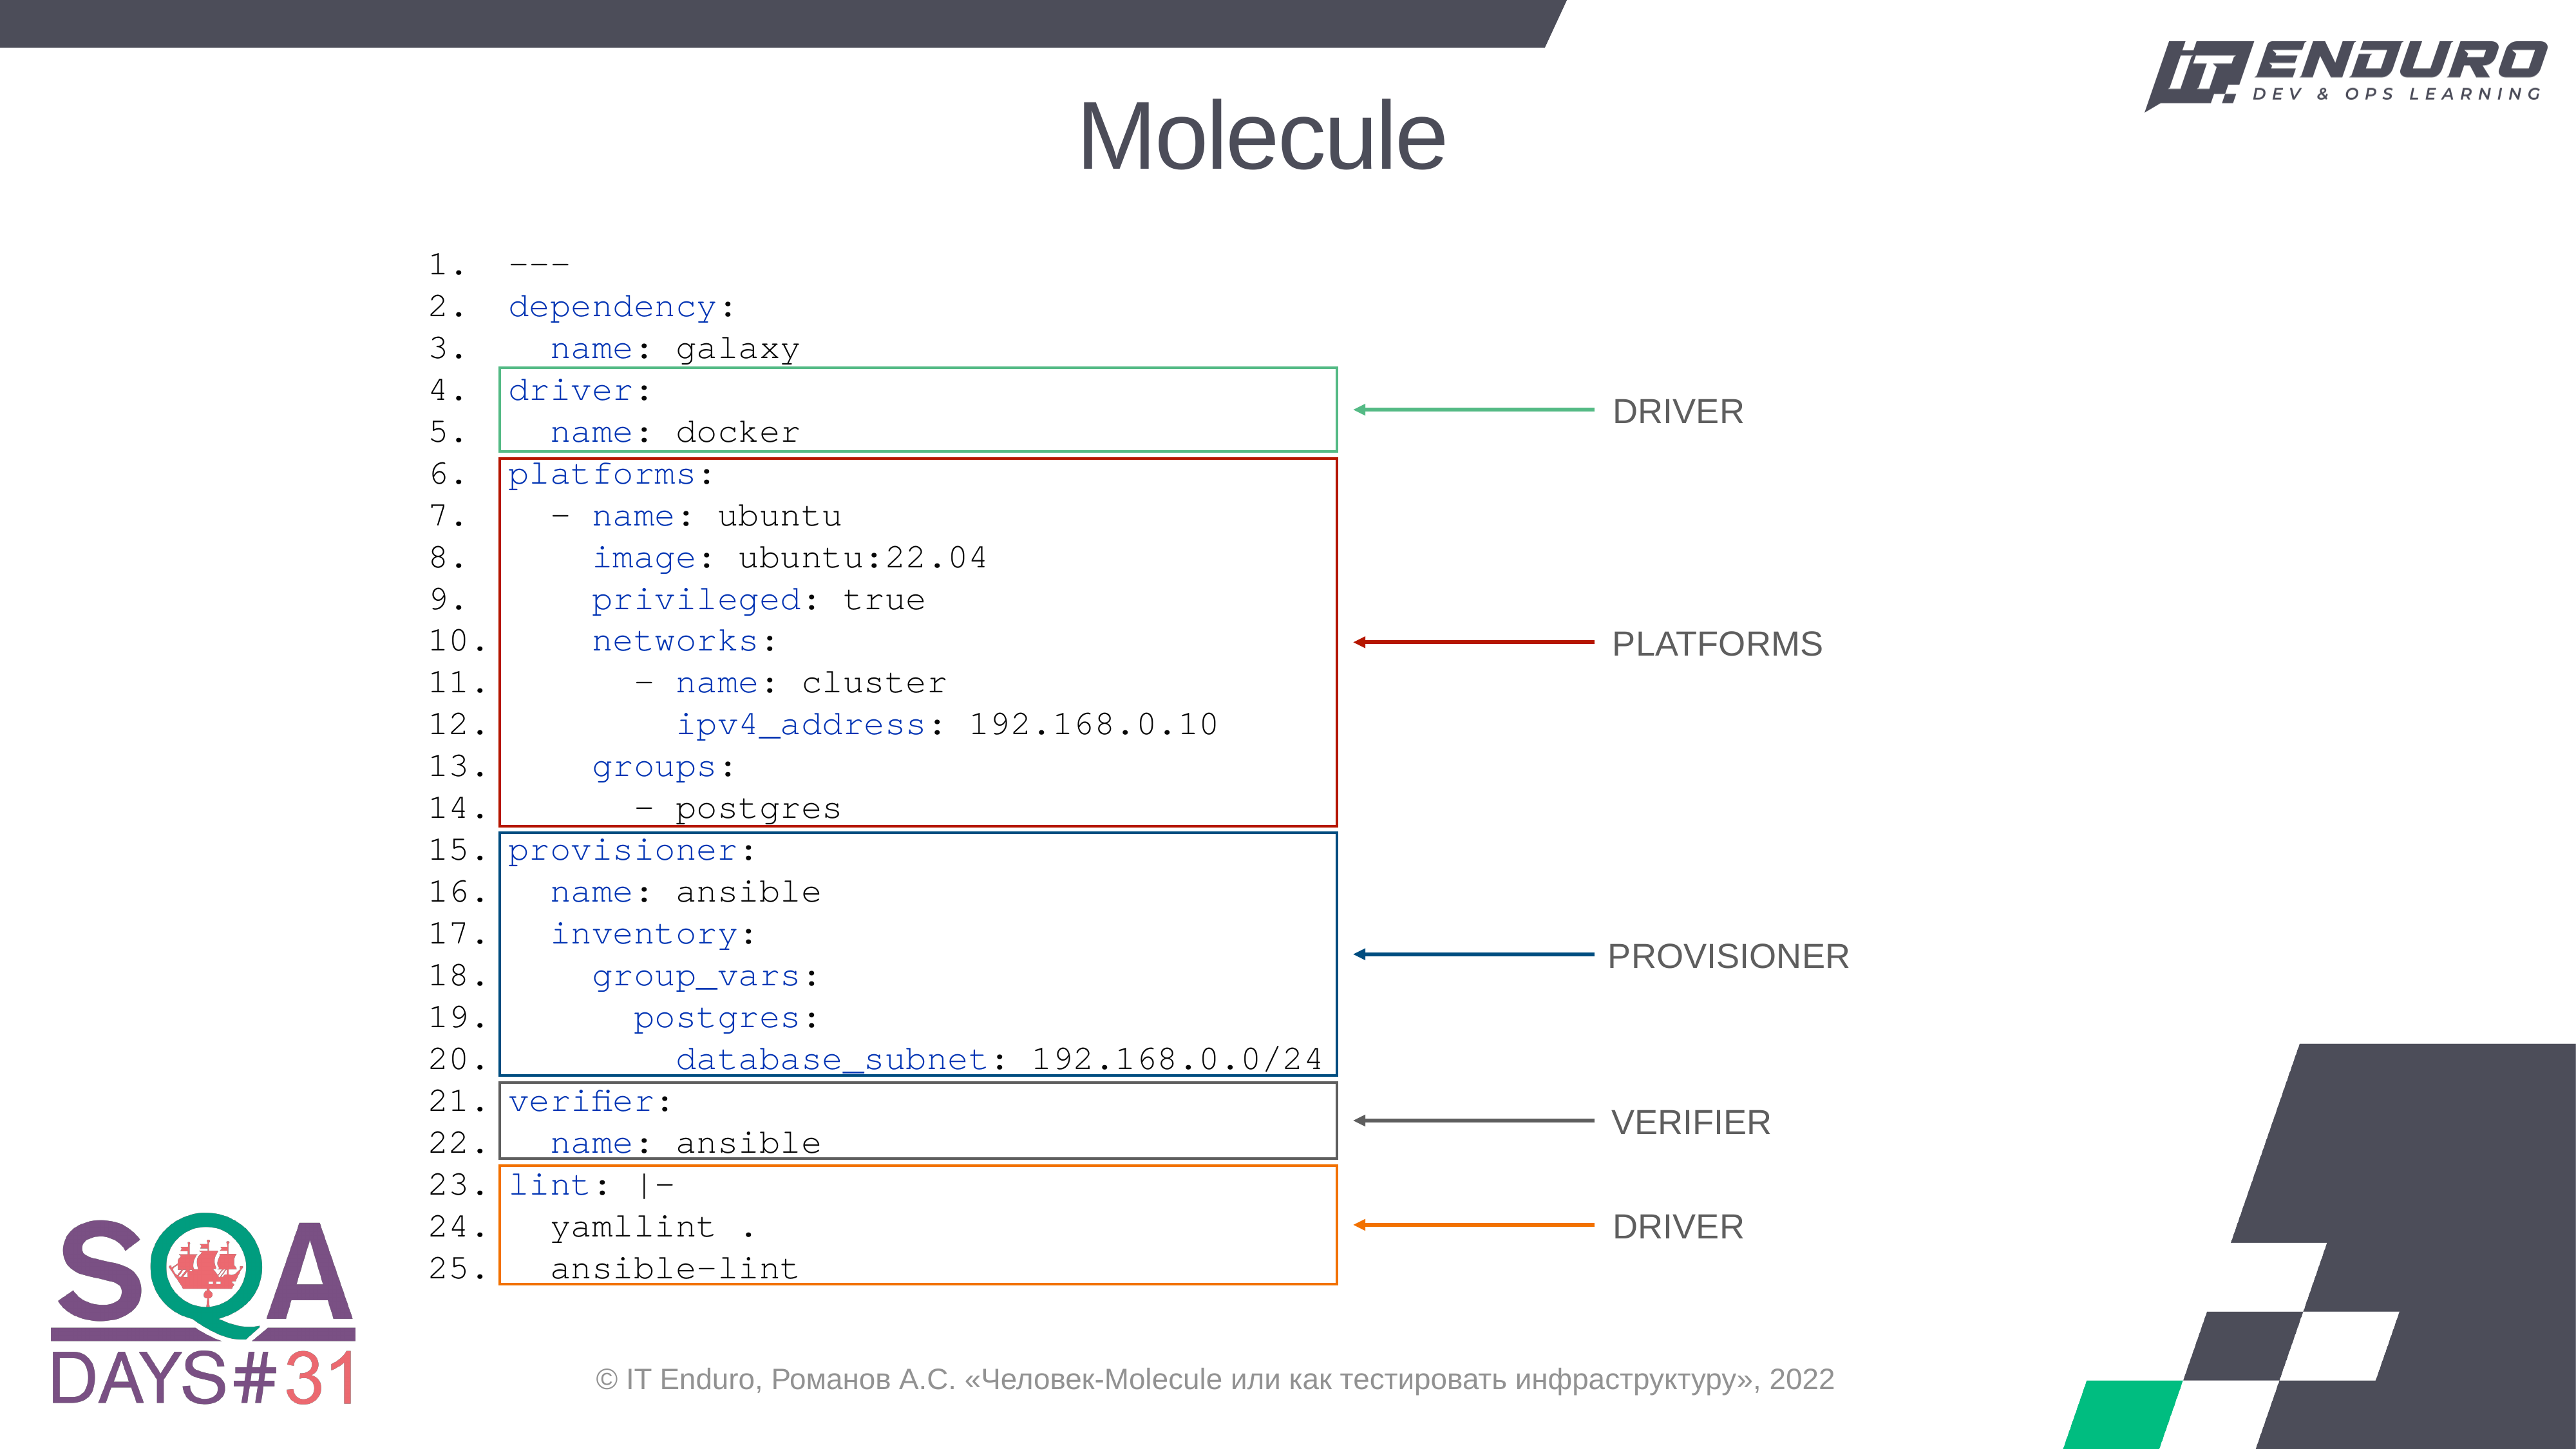

# Molecule
---
dependency:
  name: galaxy
driver:
  name: docker
platforms:
  - name: ubuntu
    image: ubuntu:22.04
    privileged: true
    networks:
      - name: cluster
        ipv4_address: 192.168.0.10
    groups:
      - postgres
provisioner:
  name: ansible
  inventory:
    group_vars:
      postgres:
        database_subnet: 192.168.0.0/24
verifier:
  name: ansible
lint: |-
  yamllint .
  ansible-lint

DRIVER

PLATFORMS

PROVISIONER

VERIFIER

DRIVER